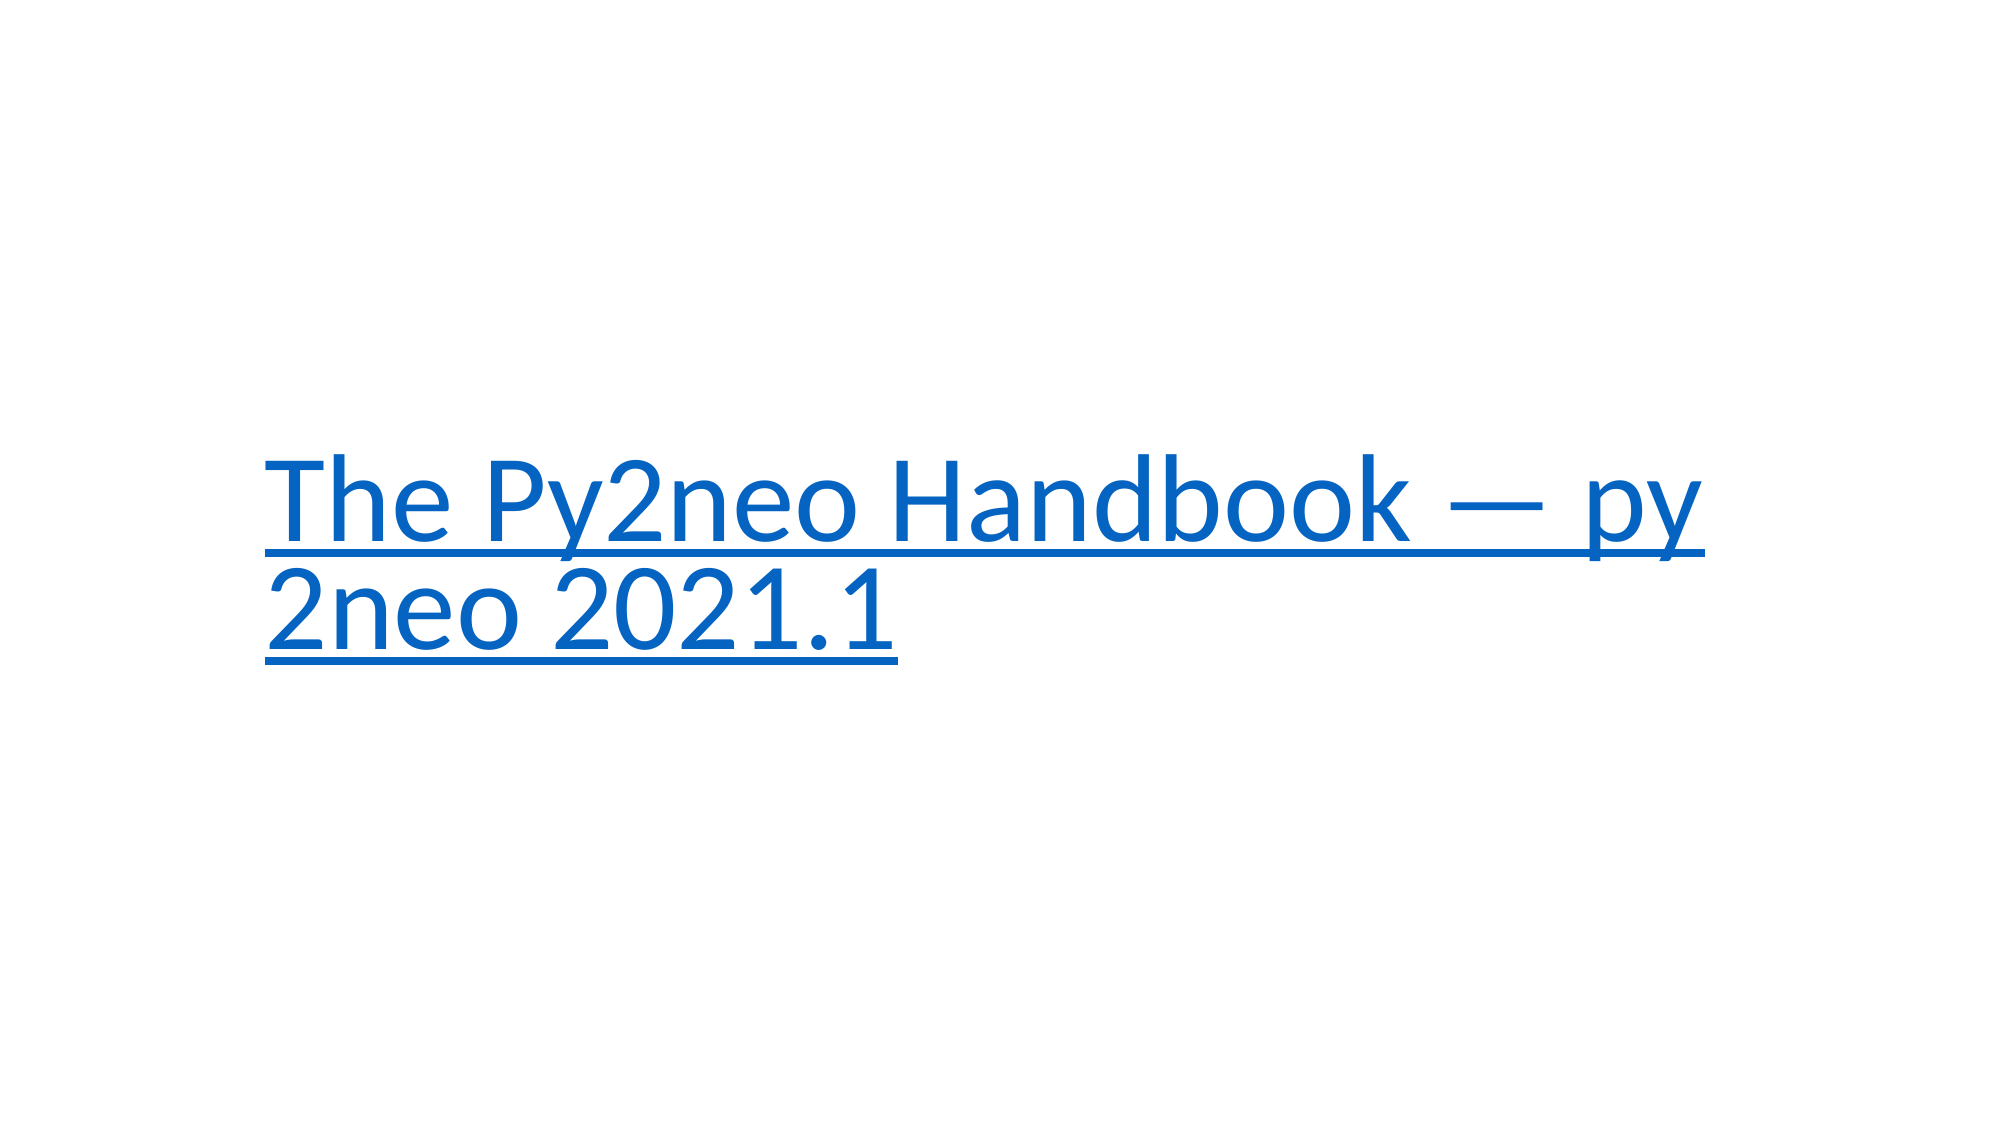

# The Py2neo Handbook — py2neo 2021.1